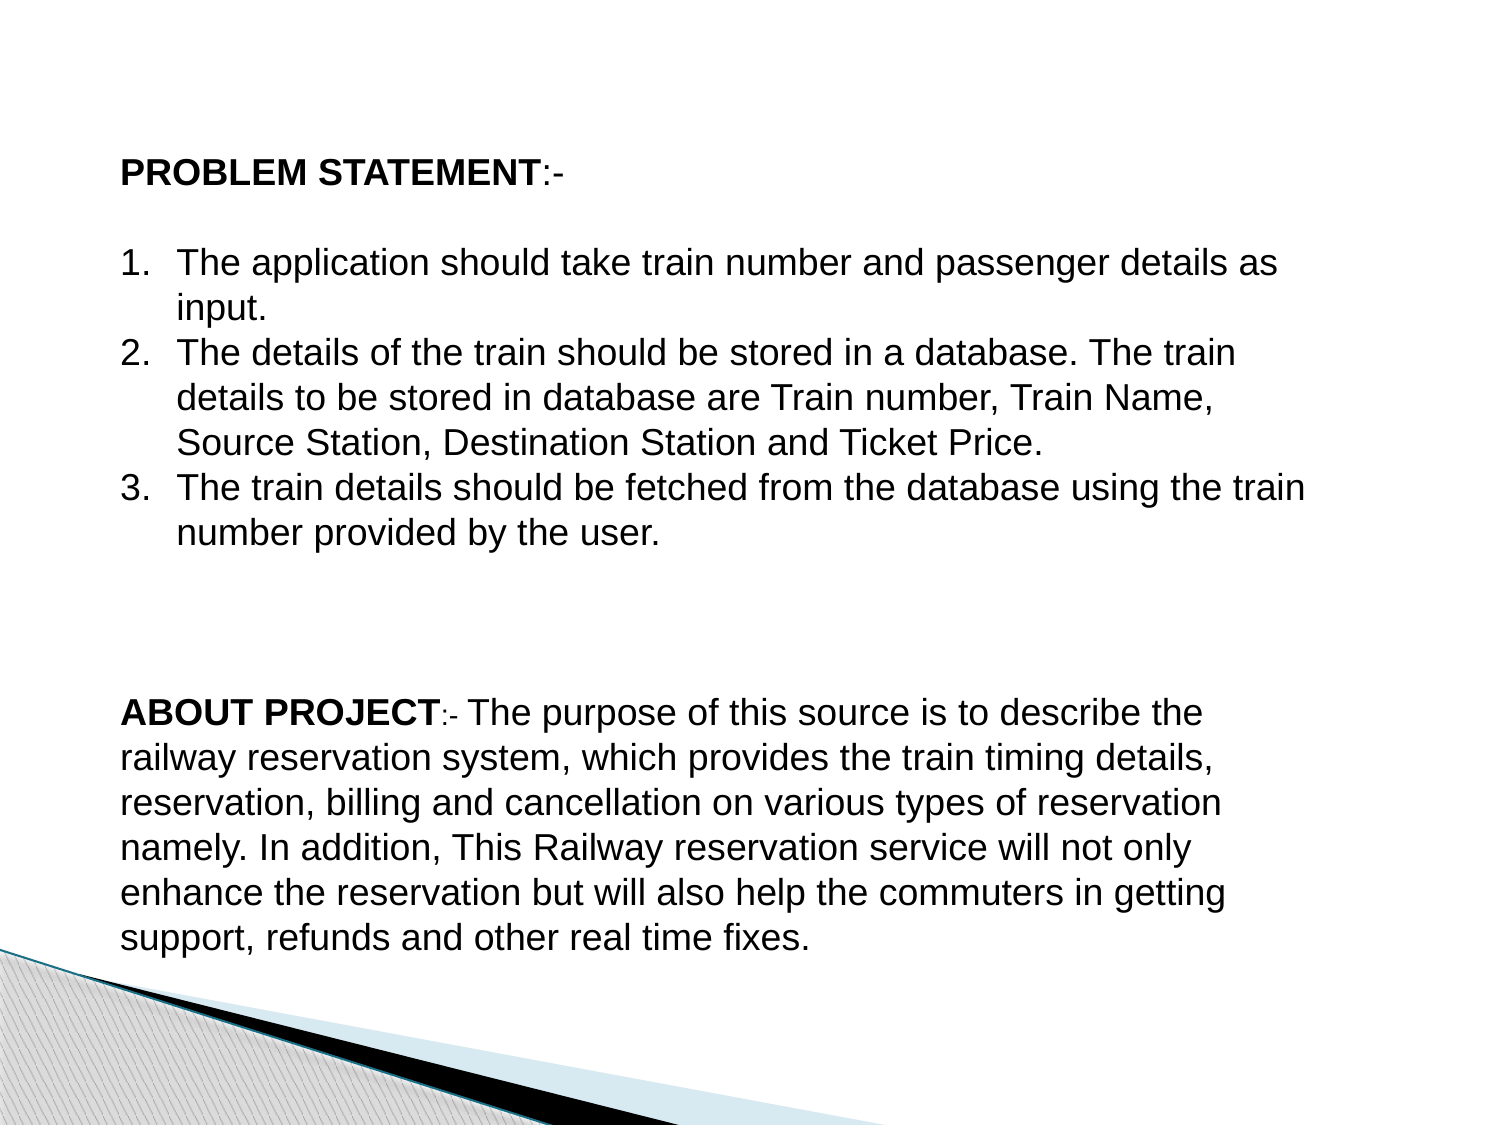

PROBLEM STATEMENT:-

The application should take train number and passenger details as input.
The details of the train should be stored in a database. The train details to be stored in database are Train number, Train Name, Source Station, Destination Station and Ticket Price.
The train details should be fetched from the database using the train number provided by the user.

ABOUT PROJECT:- The purpose of this source is to describe the railway reservation system, which provides the train timing details, reservation, billing and cancellation on various types of reservation namely. In addition, This Railway reservation service will not only enhance the reservation but will also help the commuters in getting support, refunds and other real time fixes.